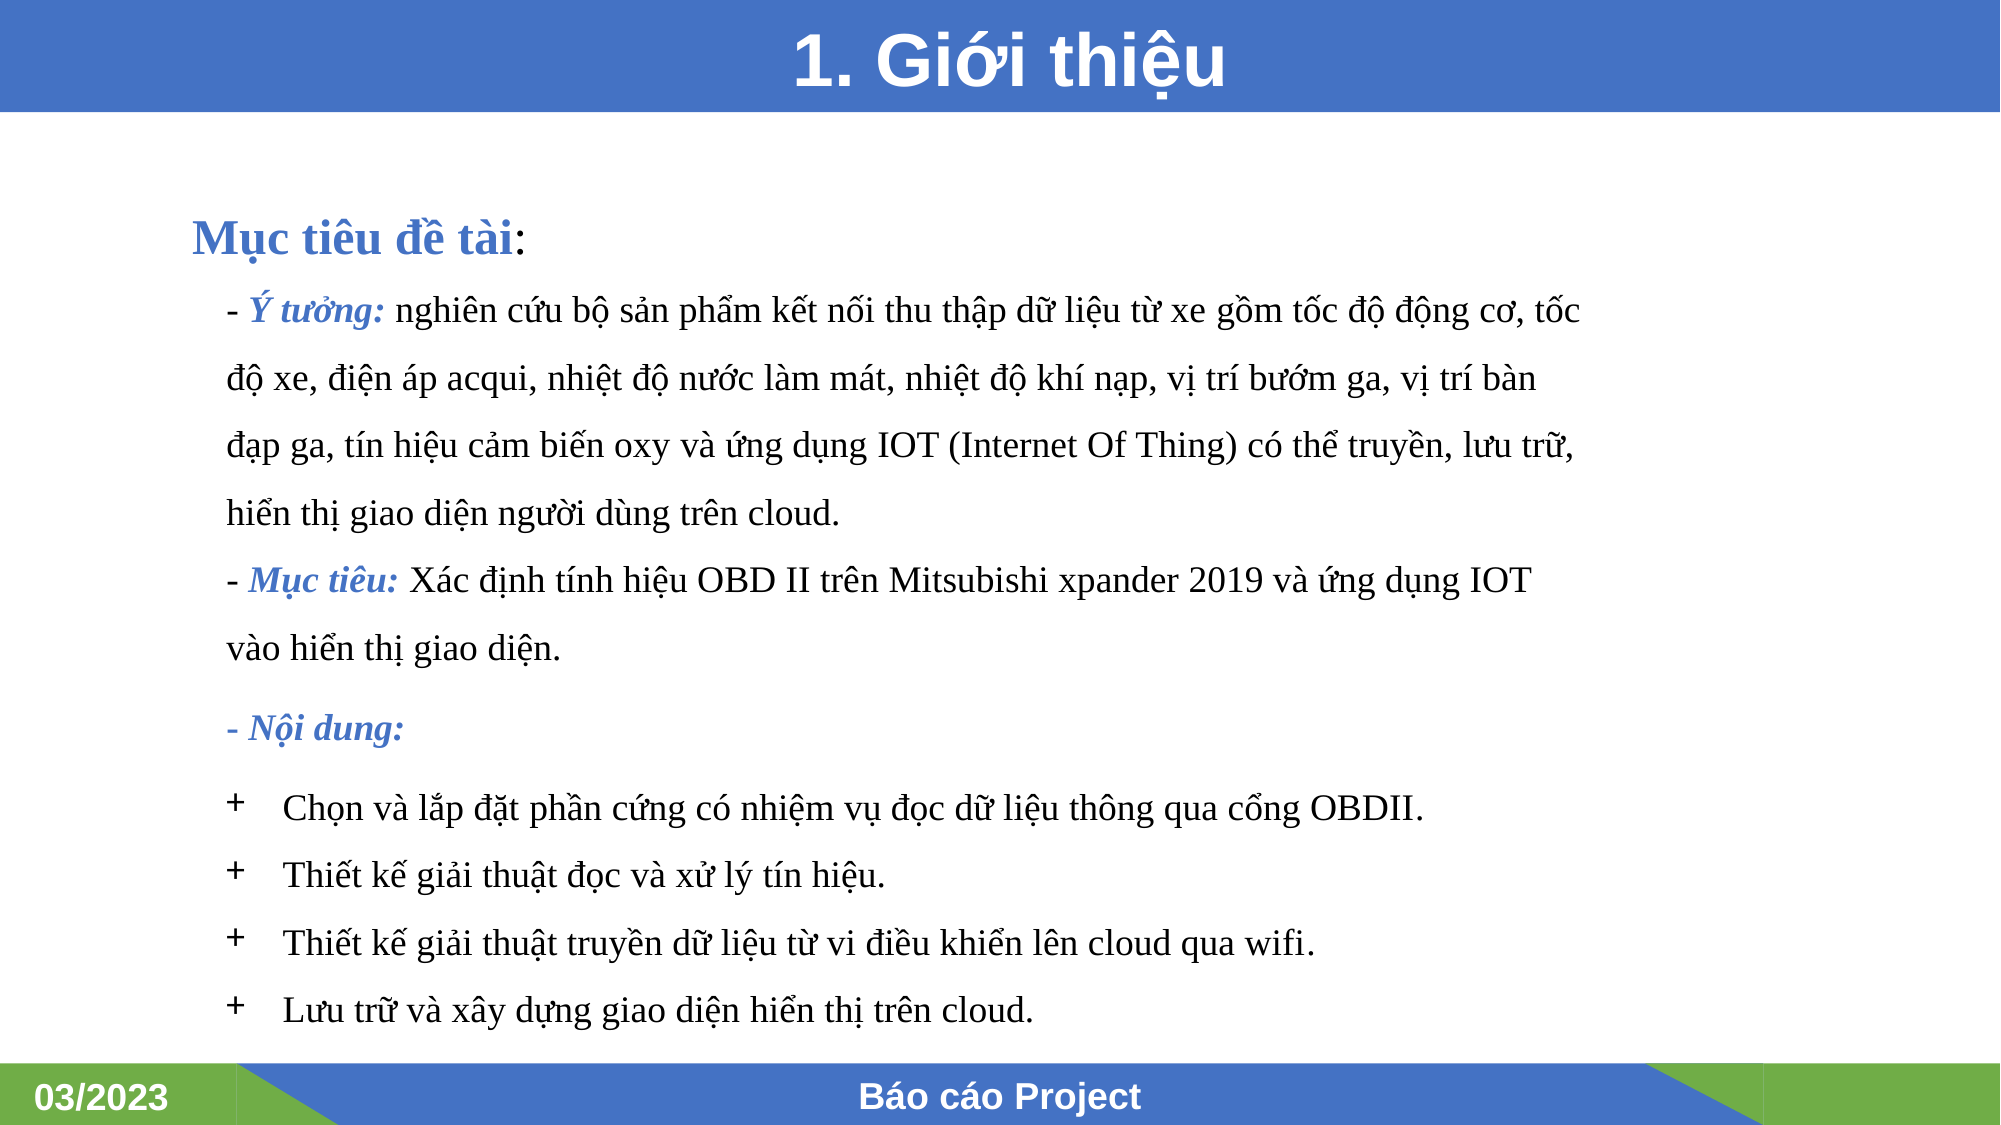

1. Giới thiệu

Mục tiêu đề tài:
- Ý tưởng: nghiên cứu bộ sản phẩm kết nối thu thập dữ liệu từ xe gồm tốc độ động cơ, tốc độ xe, điện áp acqui, nhiệt độ nước làm mát, nhiệt độ khí nạp, vị trí bướm ga, vị trí bàn đạp ga, tín hiệu cảm biến oxy và ứng dụng IOT (Internet Of Thing) có thể truyền, lưu trữ, hiển thị giao diện người dùng trên cloud.
- Mục tiêu: Xác định tính hiệu OBD II trên Mitsubishi xpander 2019 và ứng dụng IOT vào hiển thị giao diện.
- Nội dung:
Chọn và lắp đặt phần cứng có nhiệm vụ đọc dữ liệu thông qua cổng OBDII.
Thiết kế giải thuật đọc và xử lý tín hiệu.
Thiết kế giải thuật truyền dữ liệu từ vi điều khiển lên cloud qua wifi.
Lưu trữ và xây dựng giao diện hiển thị trên cloud.

|  |  |
| --- | --- |

Báo cáo Project

03/2023